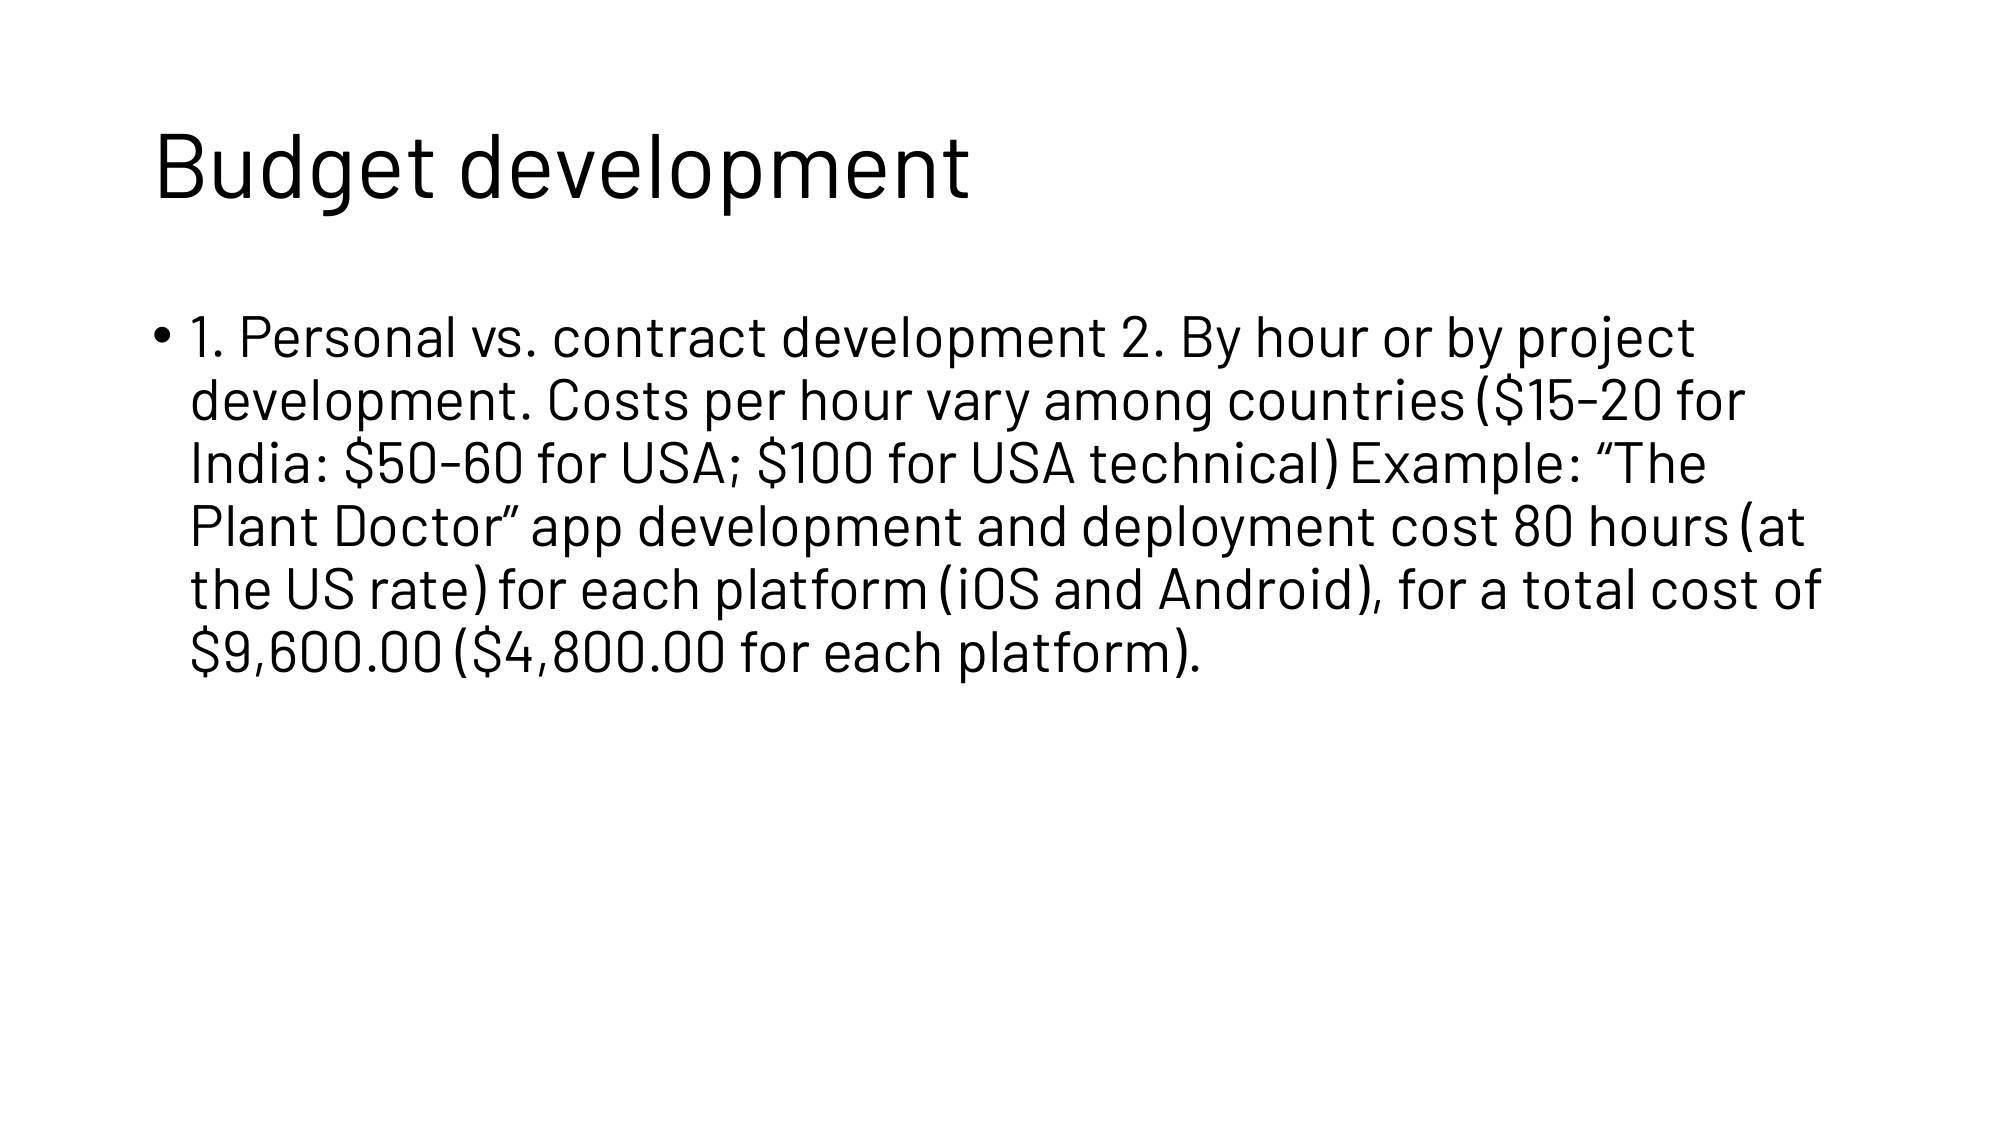

# Budget development
1. Personal vs. contract development 2. By hour or by project development. Costs per hour vary among countries ($15-20 for India: $50-60 for USA; $100 for USA technical) Example: “The Plant Doctor” app development and deployment cost 80 hours (at the US rate) for each platform (iOS and Android), for a total cost of $9,600.00 ($4,800.00 for each platform).